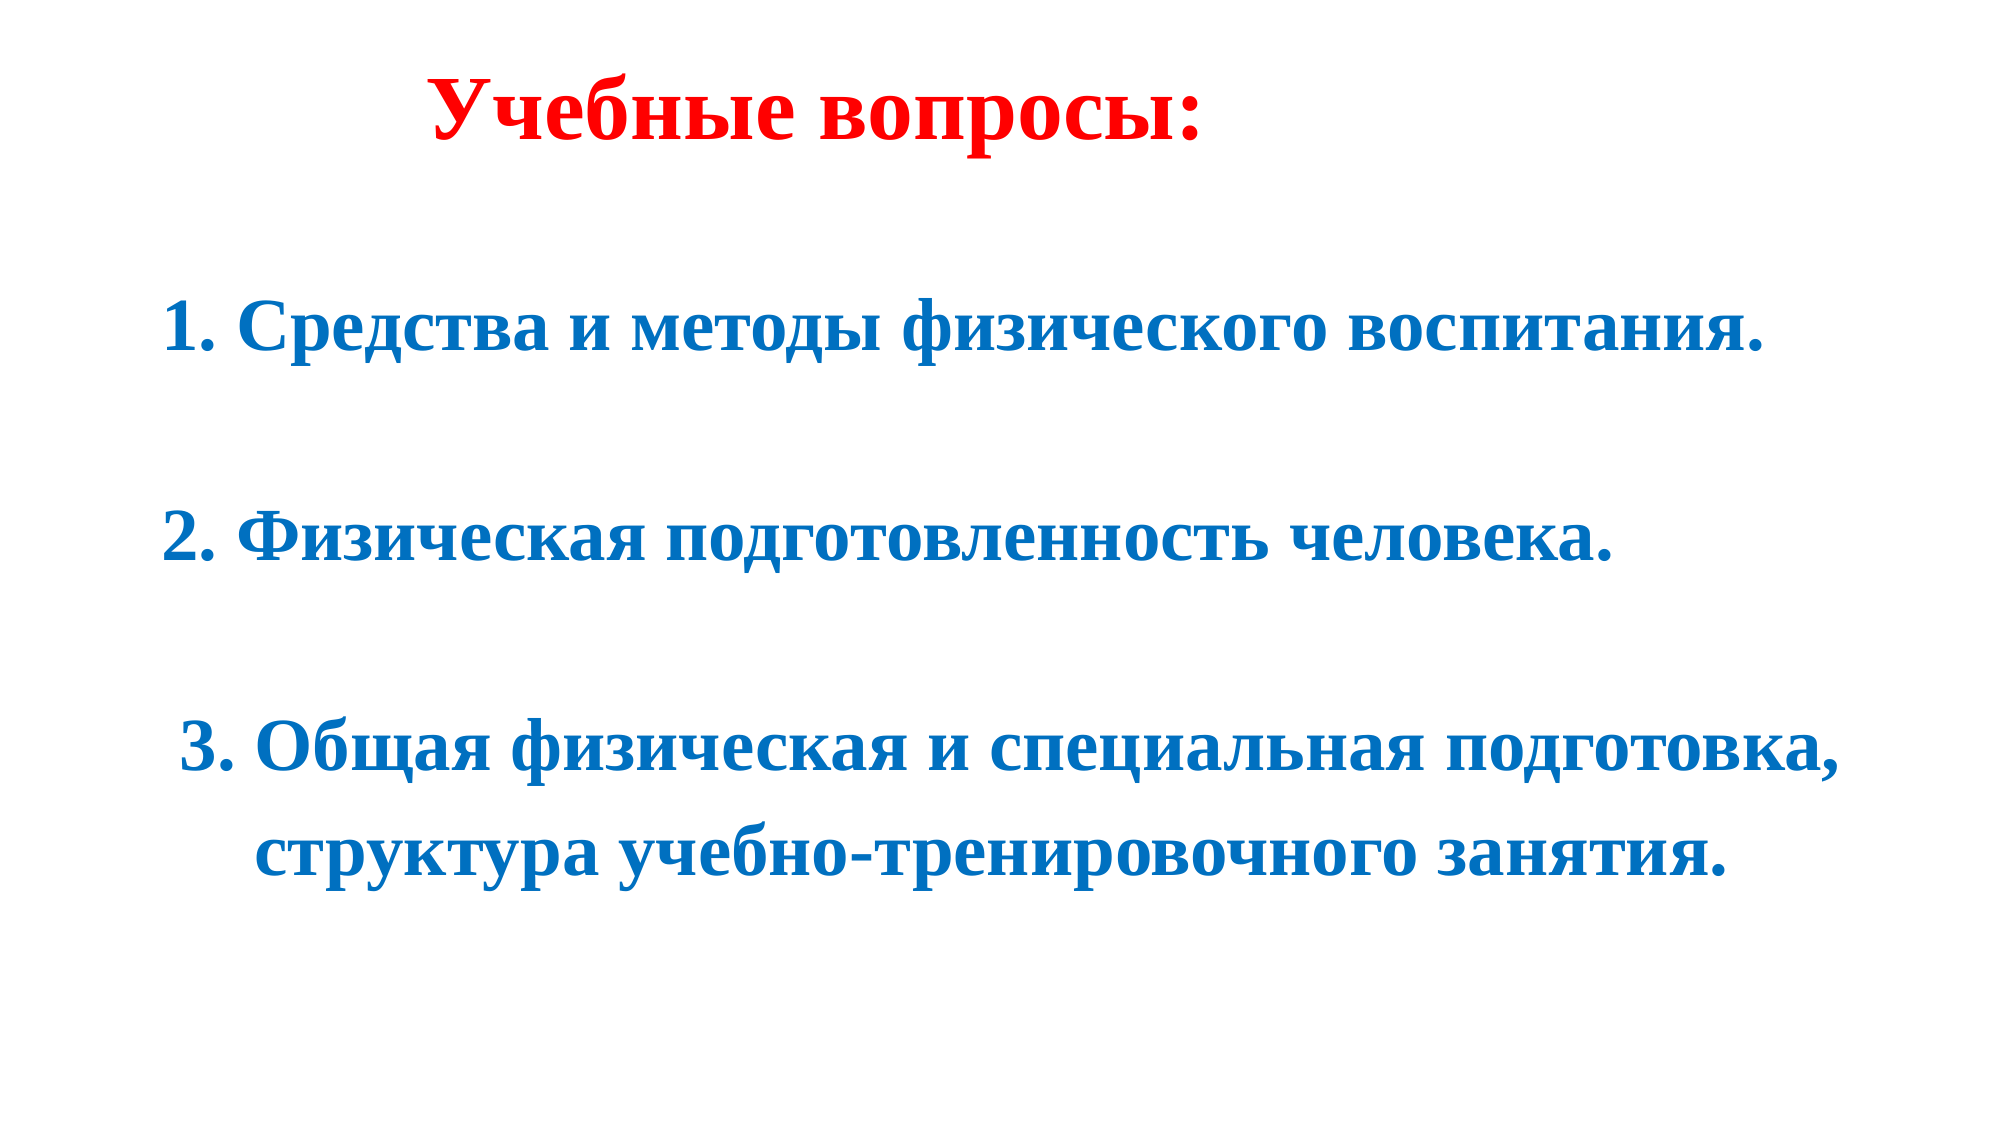

# Учебные вопросы:
    1. Средства и методы физического воспитания.

    2. Физическая подготовленность человека.

     3. Общая физическая и специальная подготовка,
         структура учебно-тренировочного занятия.